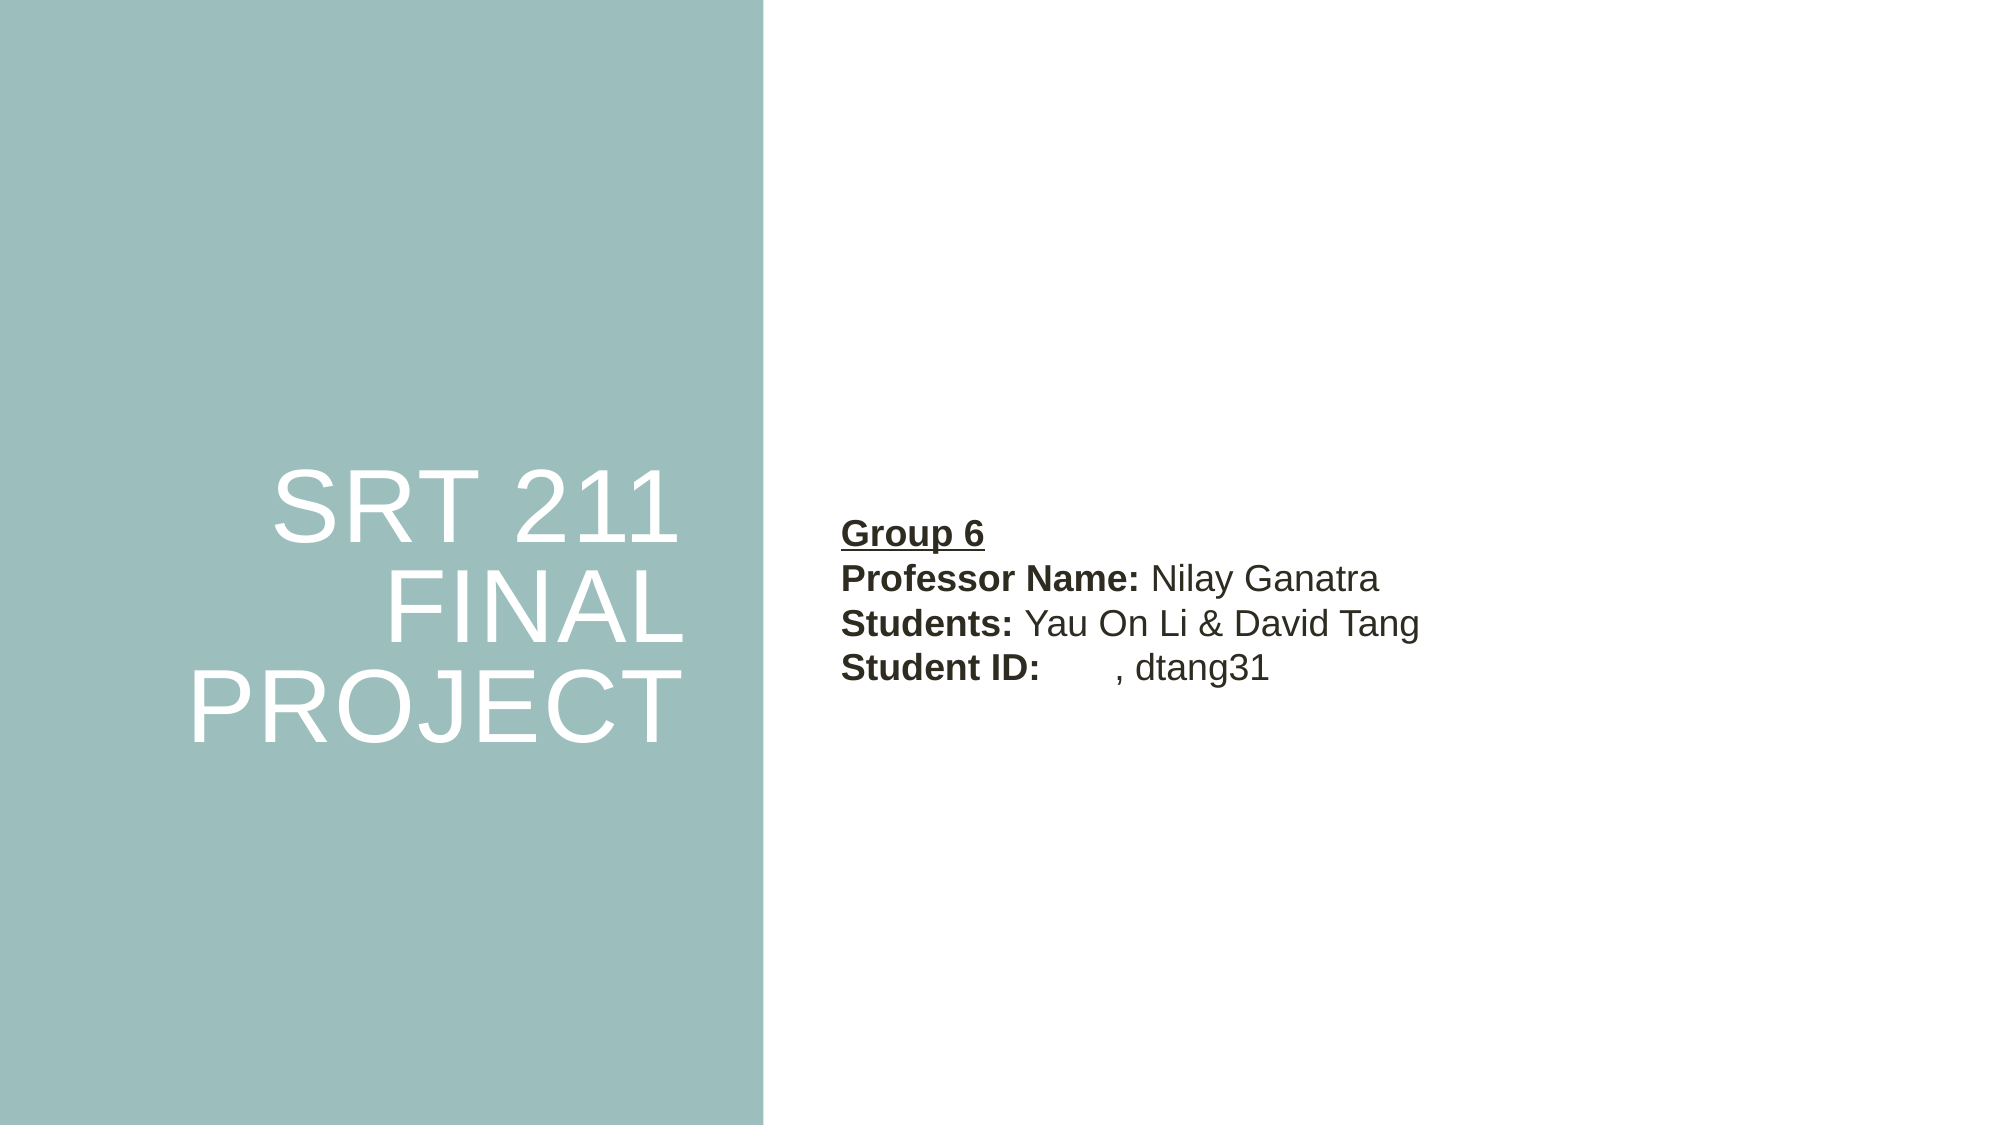

# SRT 211 Final Project
Group 6
Professor Name: Nilay Ganatra
Students: Yau On Li & David Tang
Student ID:       , dtang31